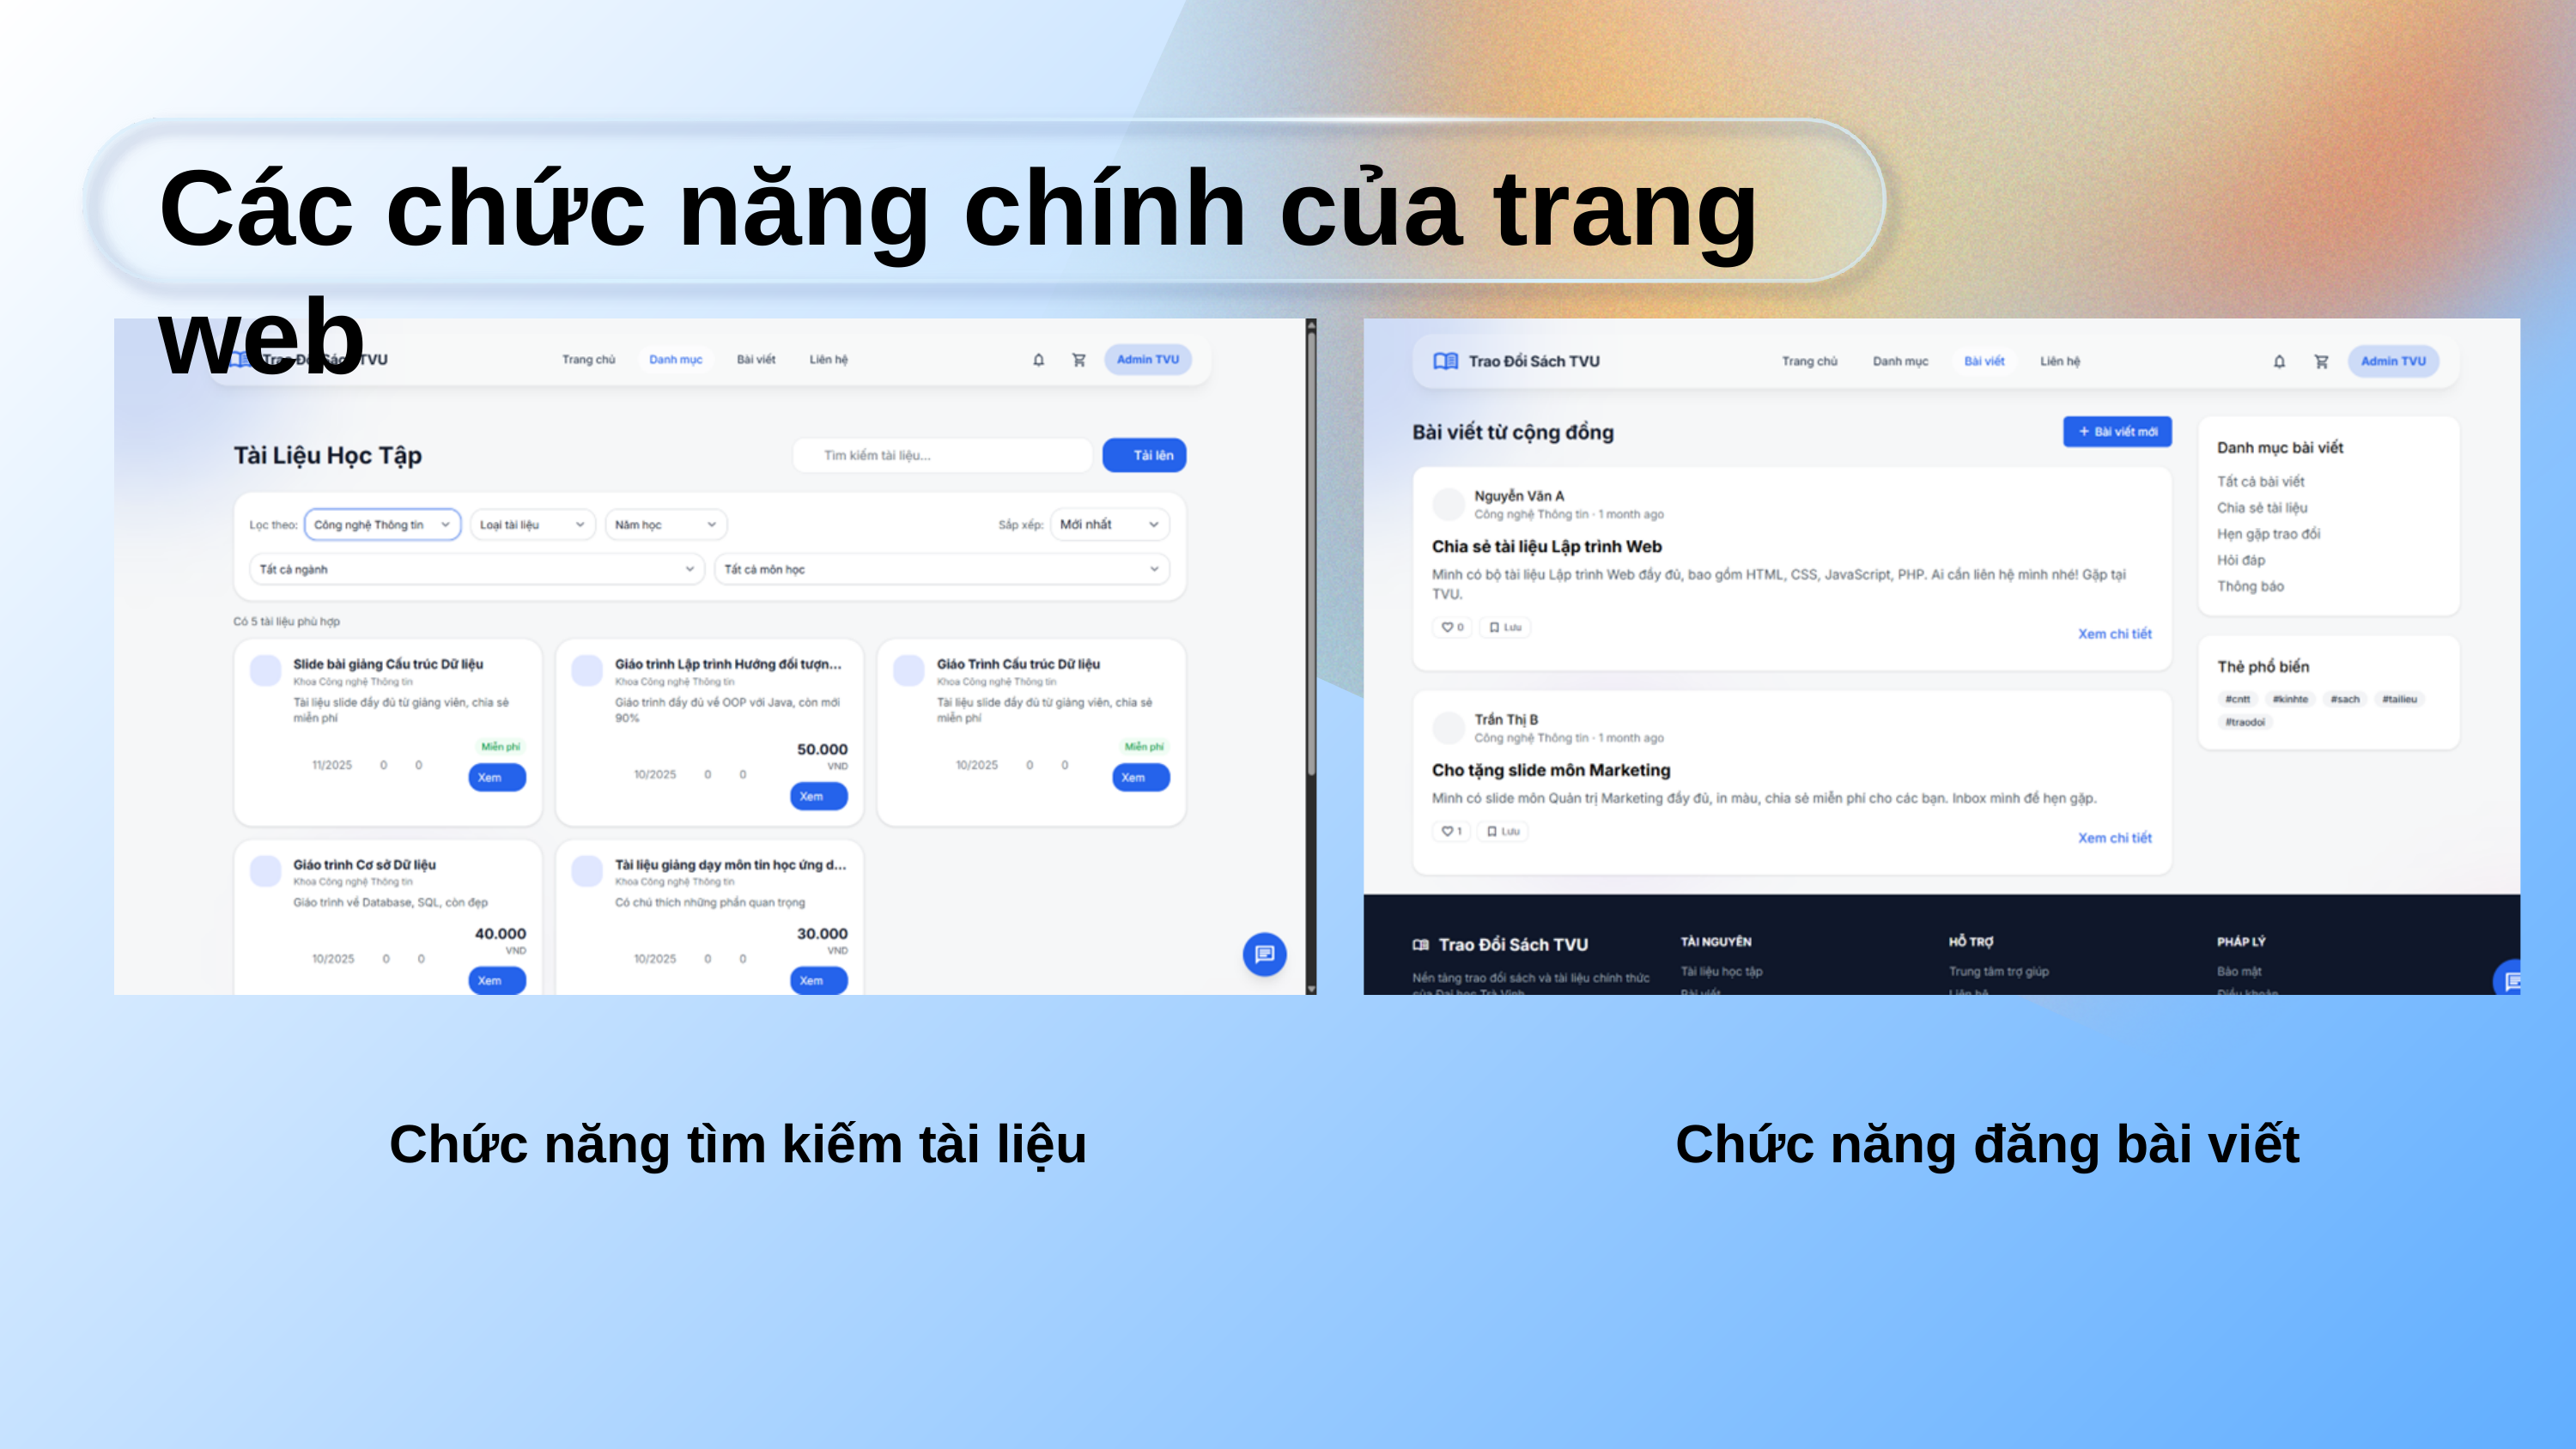

Các chức năng chính của trang web

Chức năng tìm kiếm tài liệu
Chức năng đăng bài viết